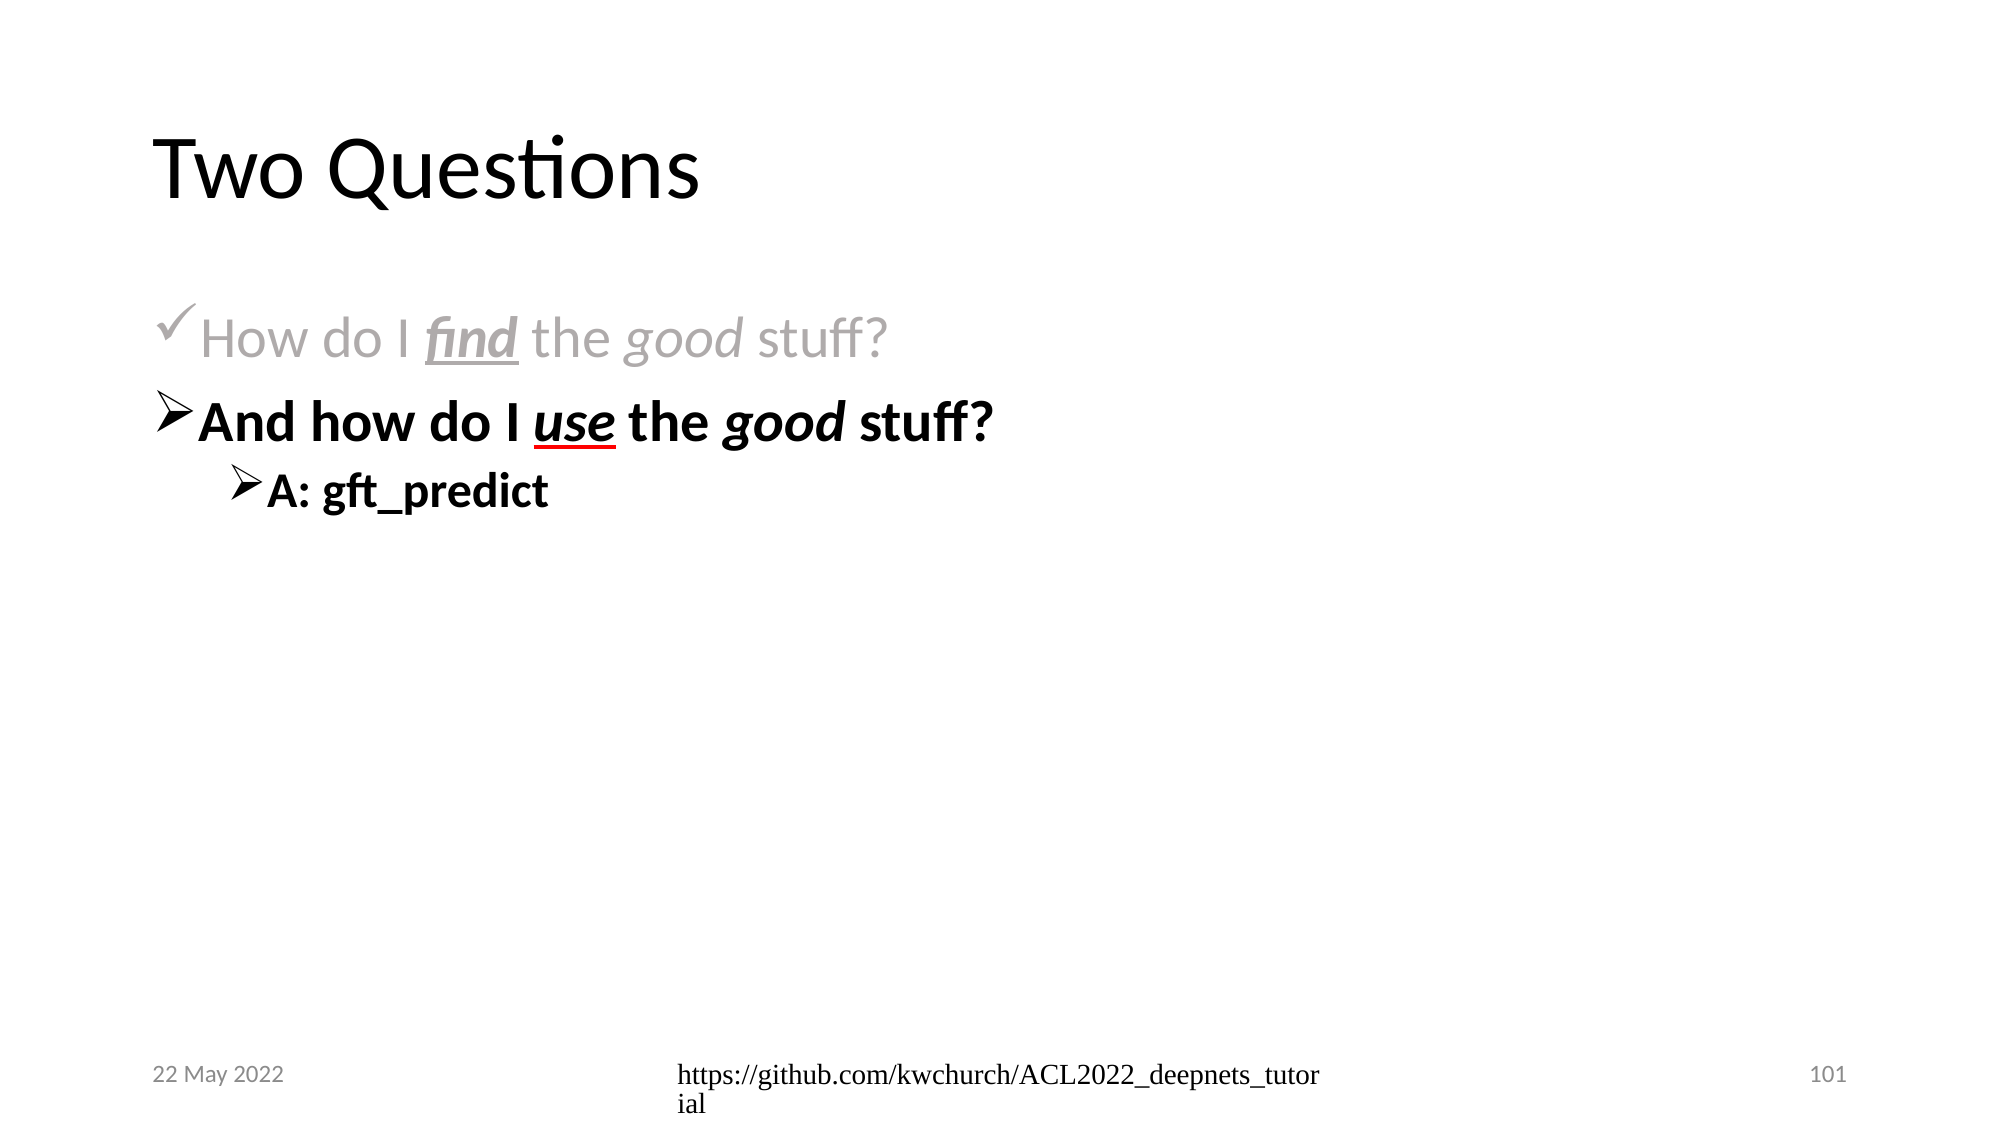

# Two Questions
How do I find the good stuff?
And how do I use the good stuff?
A: gft_predict
22 May 2022
https://github.com/kwchurch/ACL2022_deepnets_tutorial
101